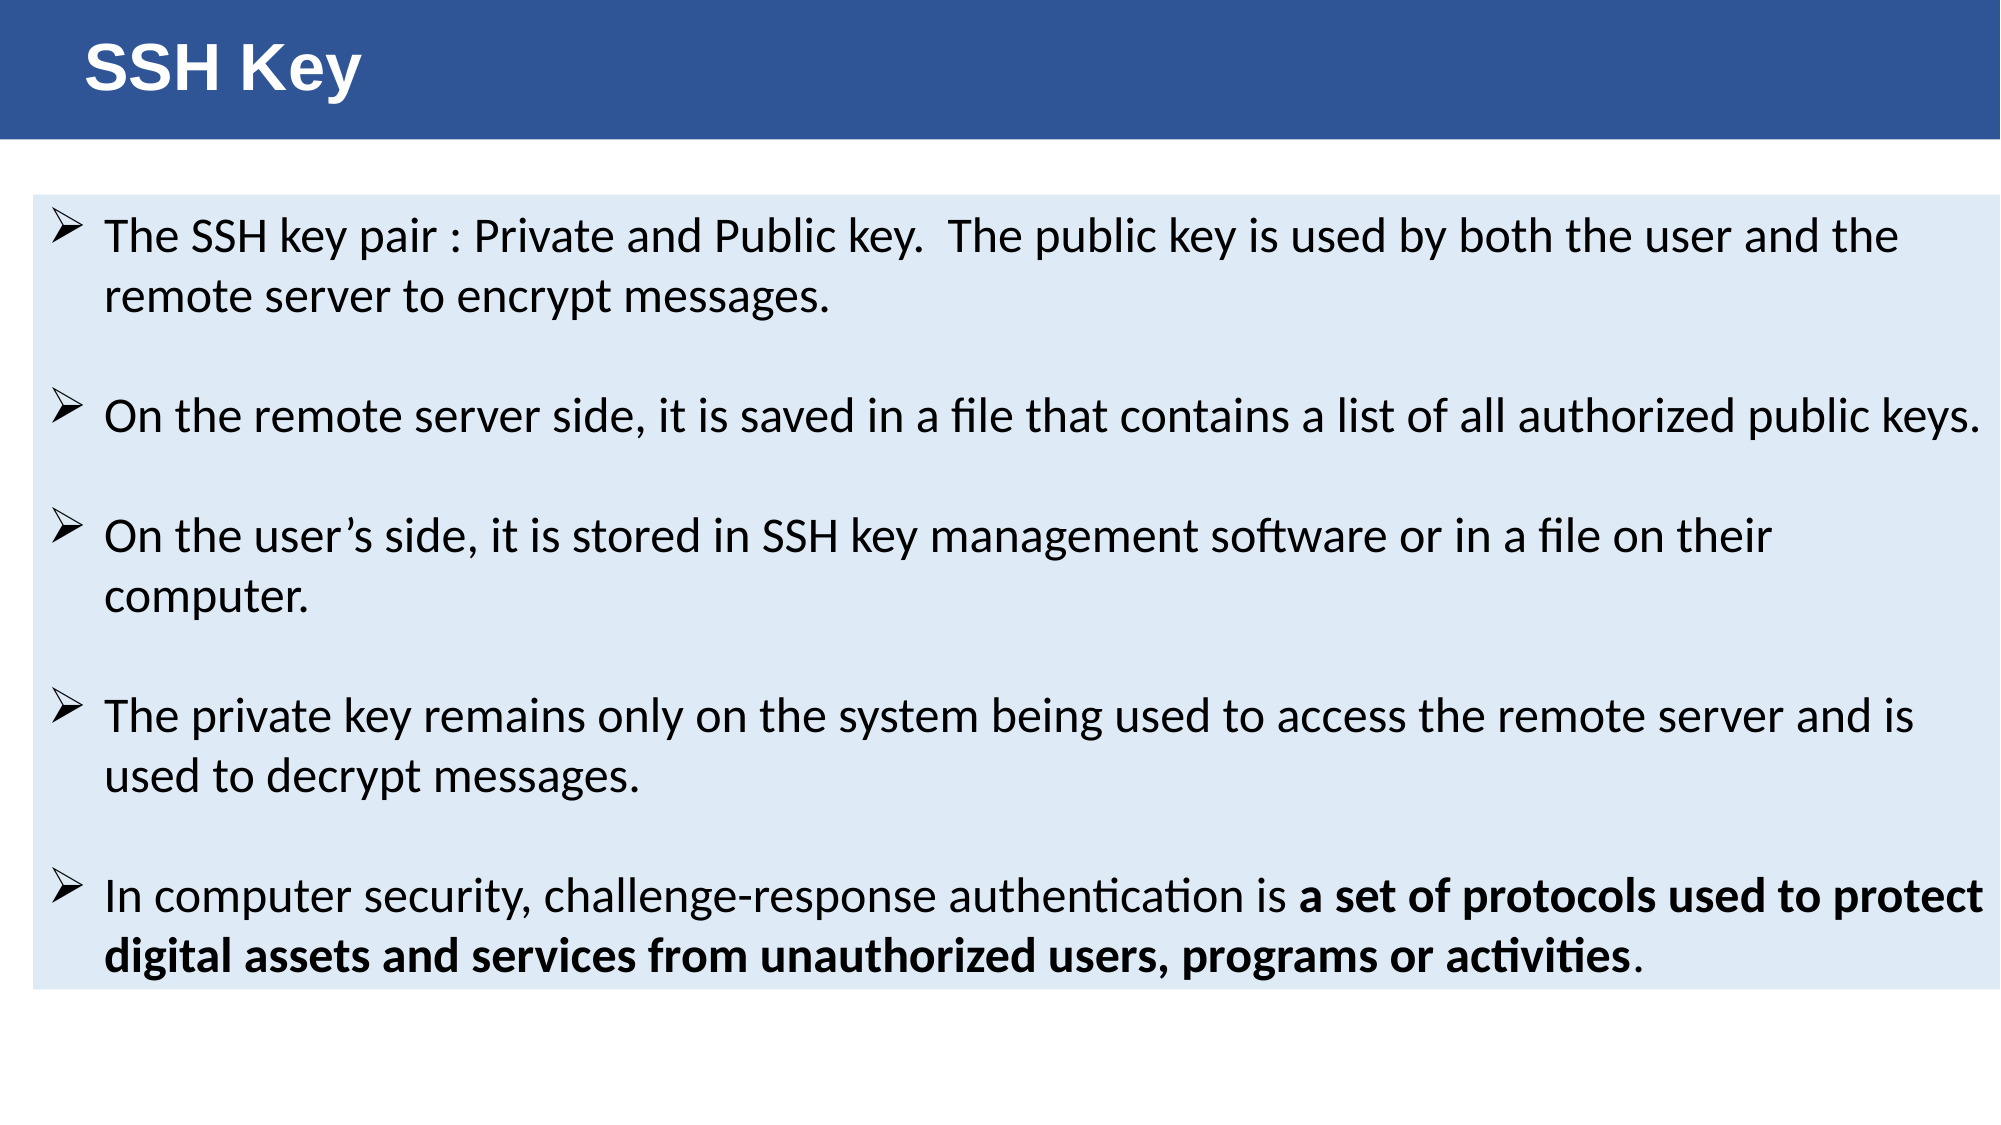

# SSH Key
The SSH key pair : Private and Public key.  The public key is used by both the user and the remote server to encrypt messages.

On the remote server side, it is saved in a file that contains a list of all authorized public keys.

On the user’s side, it is stored in SSH key management software or in a file on their computer.

The private key remains only on the system being used to access the remote server and is used to decrypt messages.

In computer security, challenge-response authentication is a set of protocols used to protect digital assets and services from unauthorized users, programs or activities.